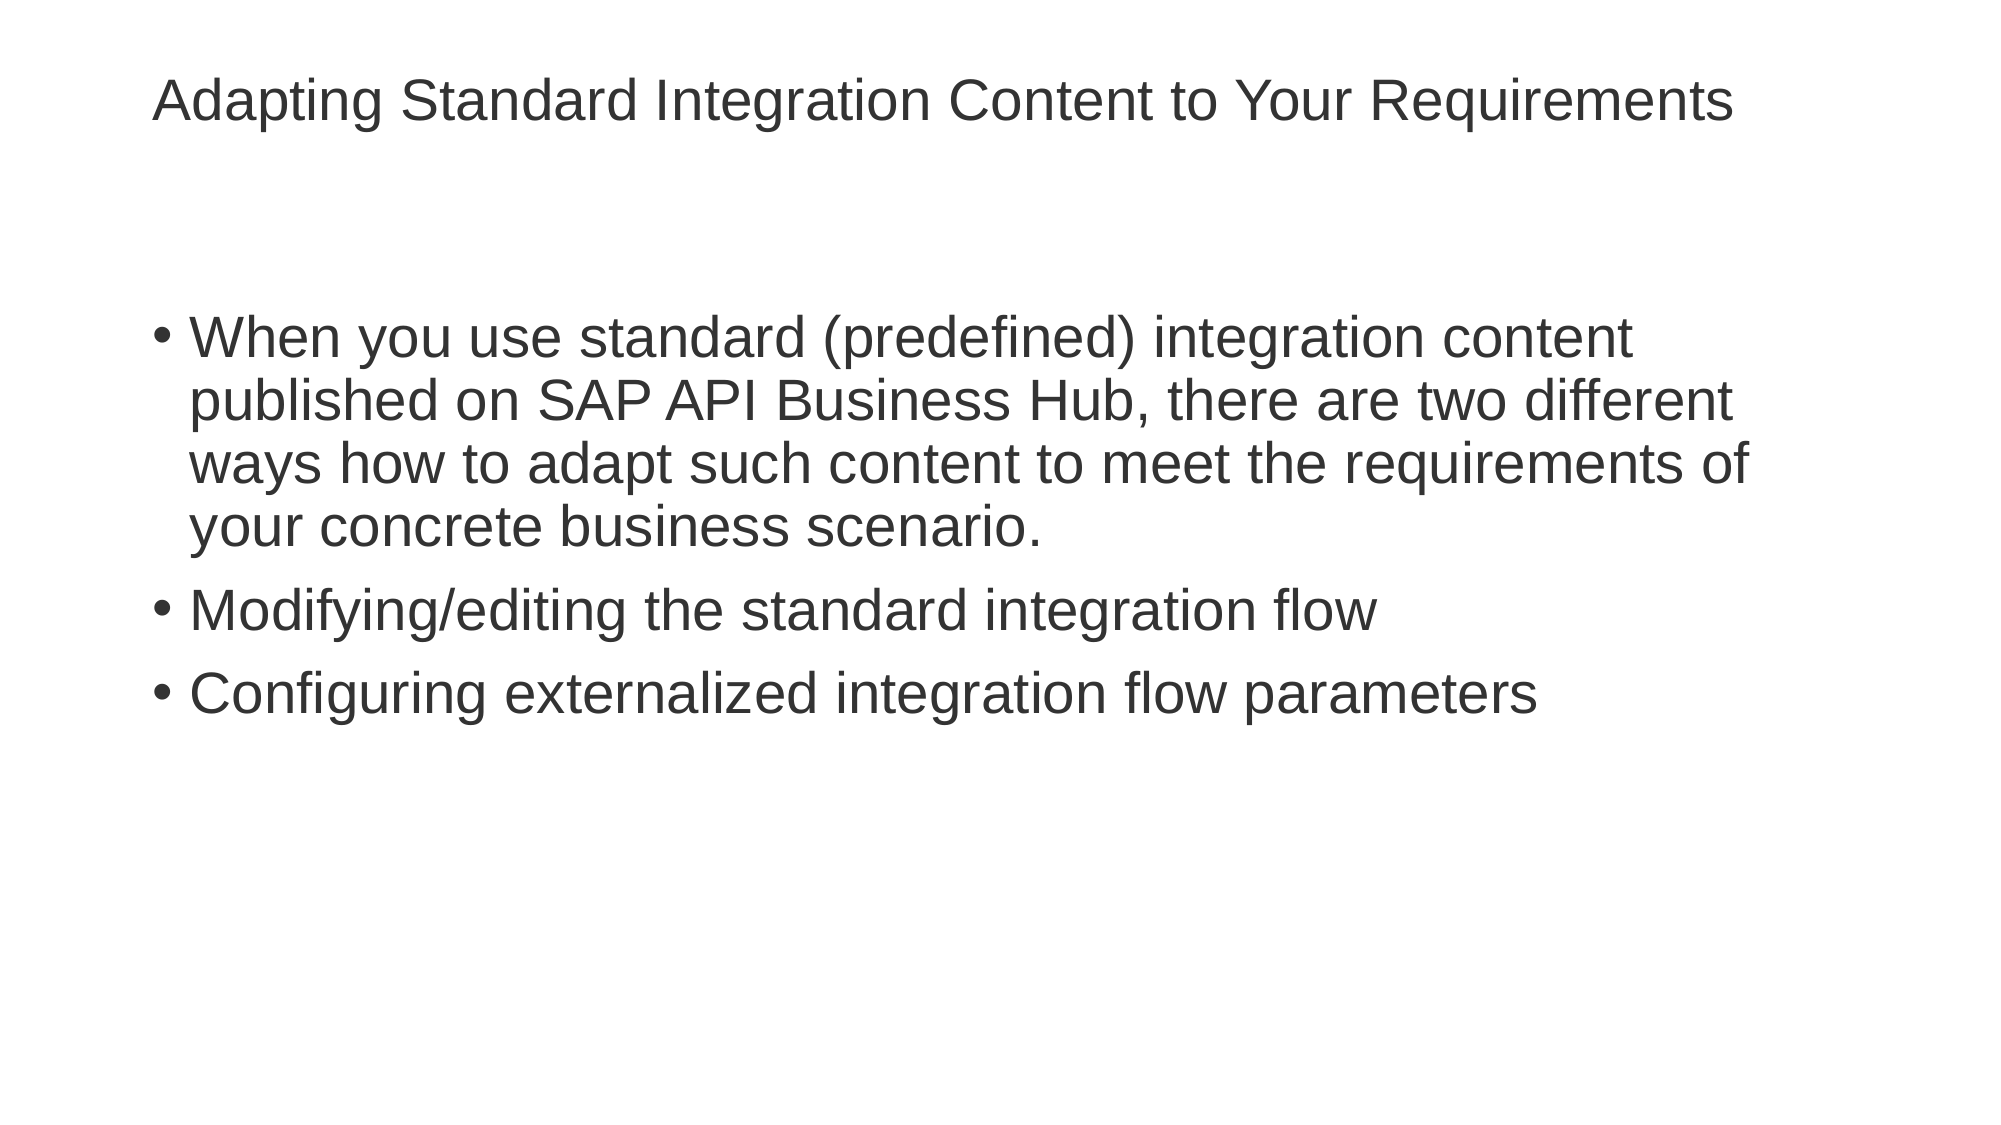

# Adapting Standard Integration Content to Your Requirements
When you use standard (predefined) integration content published on SAP API Business Hub, there are two different ways how to adapt such content to meet the requirements of your concrete business scenario.
Modifying/editing the standard integration flow
Configuring externalized integration flow parameters